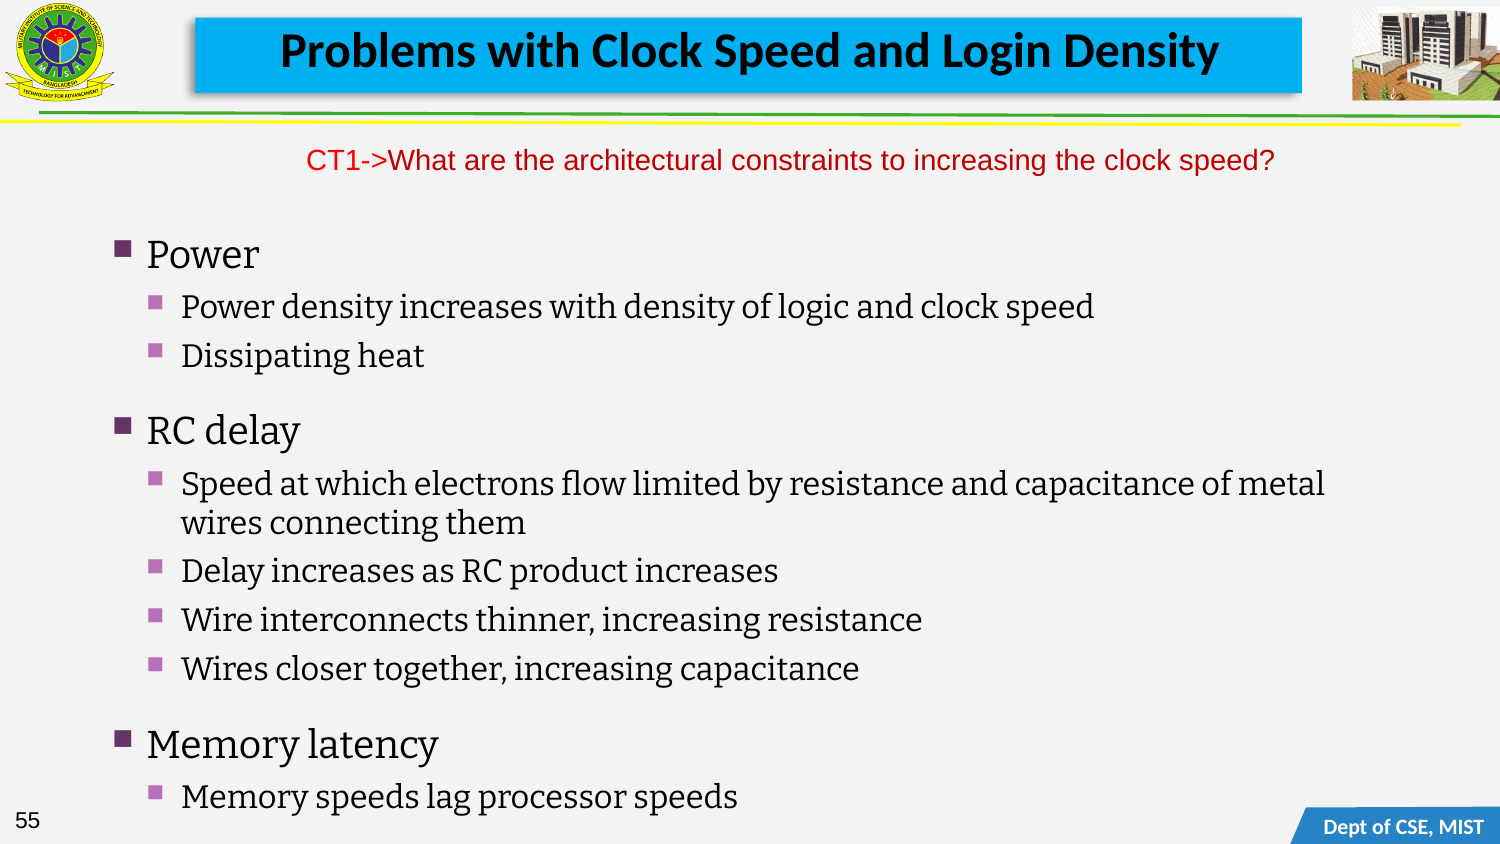

# Problems with Clock Speed and Login Density
CT1->What are the architectural constraints to increasing the clock speed?

Power
Power density increases with density of logic and clock speed
Dissipating heat
RC delay
Speed at which electrons flow limited by resistance and capacitance of metal wires connecting them
Delay increases as RC product increases
Wire interconnects thinner, increasing resistance
Wires closer together, increasing capacitance
Memory latency
Memory speeds lag processor speeds